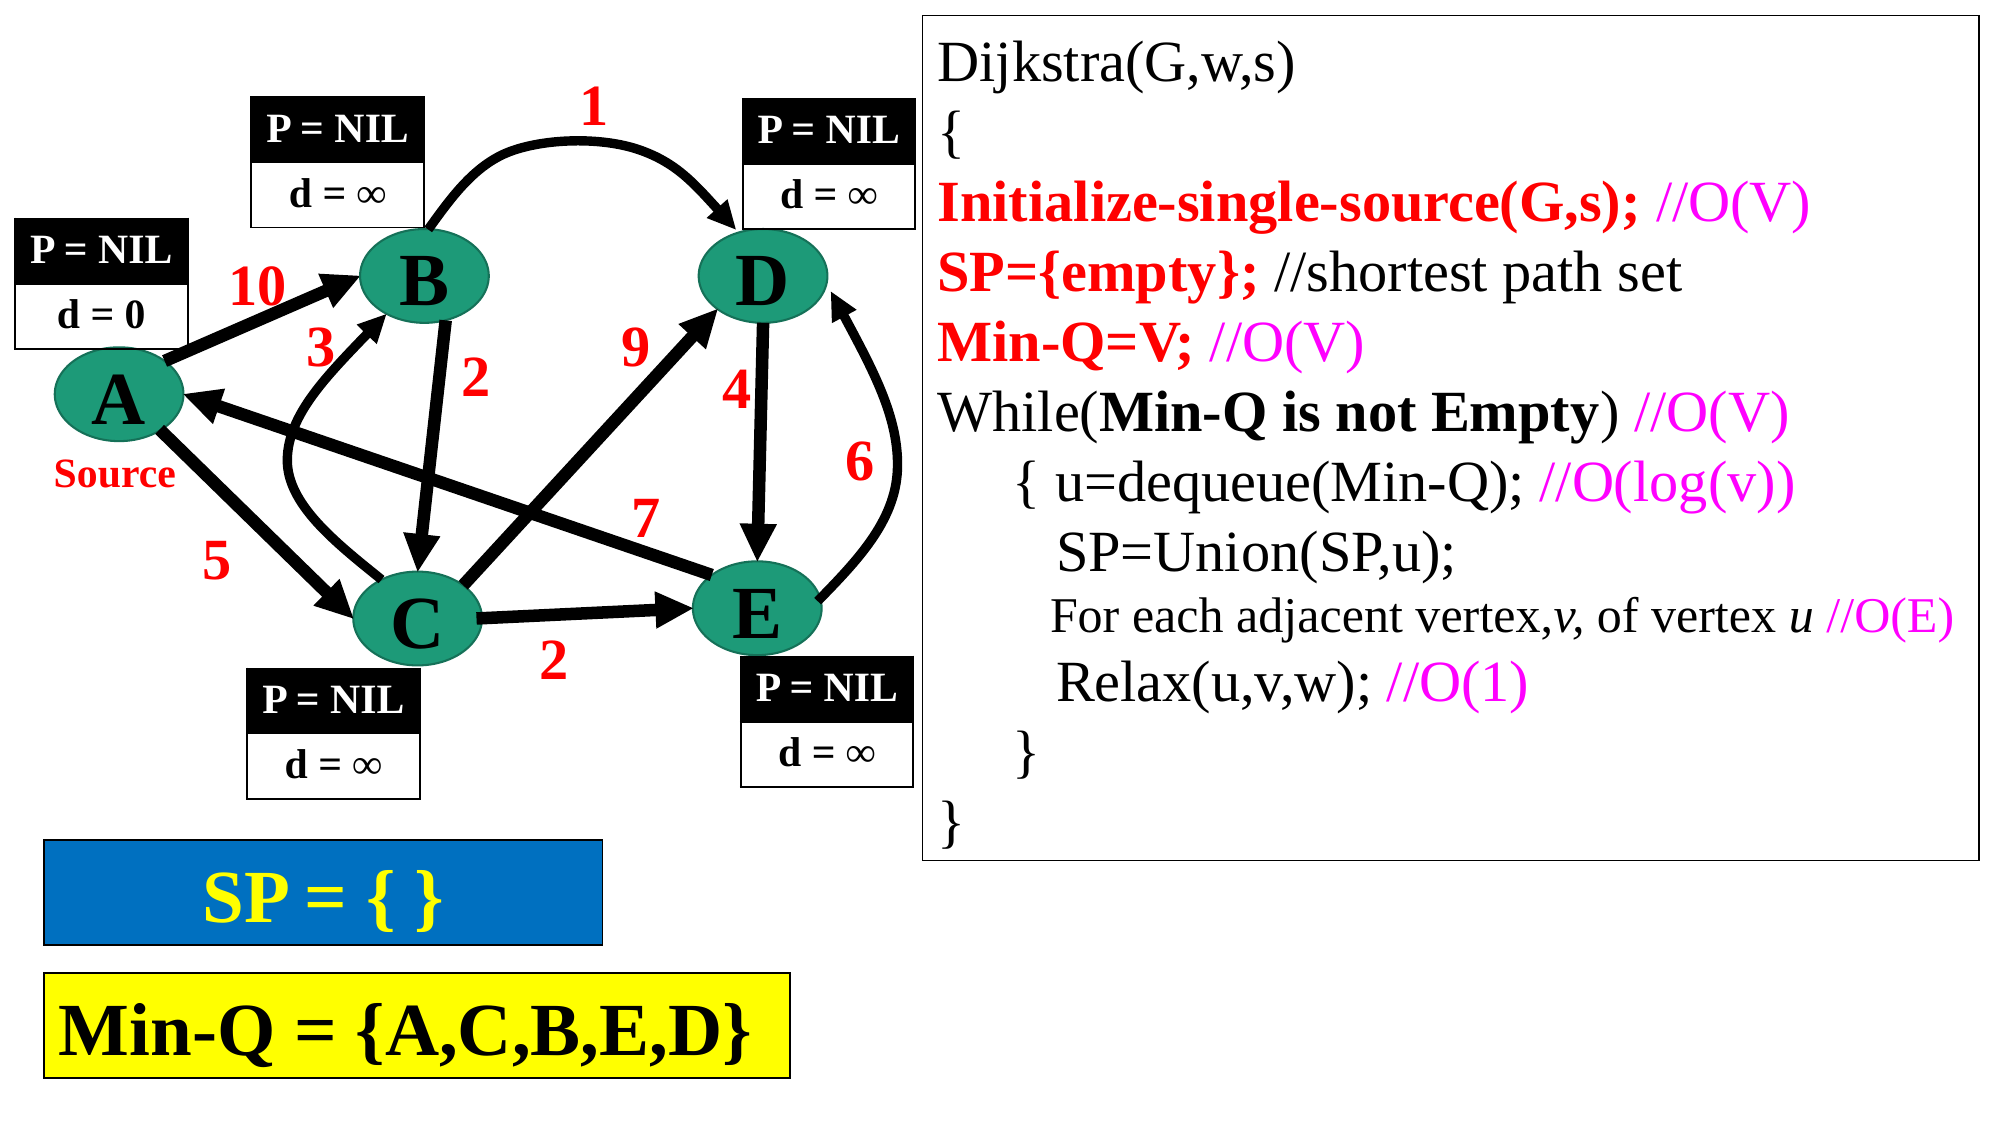

Dijkstra(G,w,s)
{
Initialize-single-source(G,s); //O(V)
SP={empty}; //shortest path set
Min-Q=V; //O(V)
While(Min-Q is not Empty) //O(V)
{ u=dequeue(Min-Q); //O(log(v))
   SP=Union(SP,u);
   For each adjacent vertex,v, of vertex u //O(E)
   Relax(u,v,w); //O(1)
}
}
1
| P = NIL |
| --- |
| d = ∞ |
| P = NIL |
| --- |
| d = ∞ |

| P = NIL |
| --- |
| d = 0 |
B
D
10

9
3

2
4
A
6
Source
7

5
E
C
2
| P = NIL |
| --- |
| d = ∞ |
| P = NIL |
| --- |
| d = ∞ |
SP = { }
Min-Q = {A,C,B,E,D}